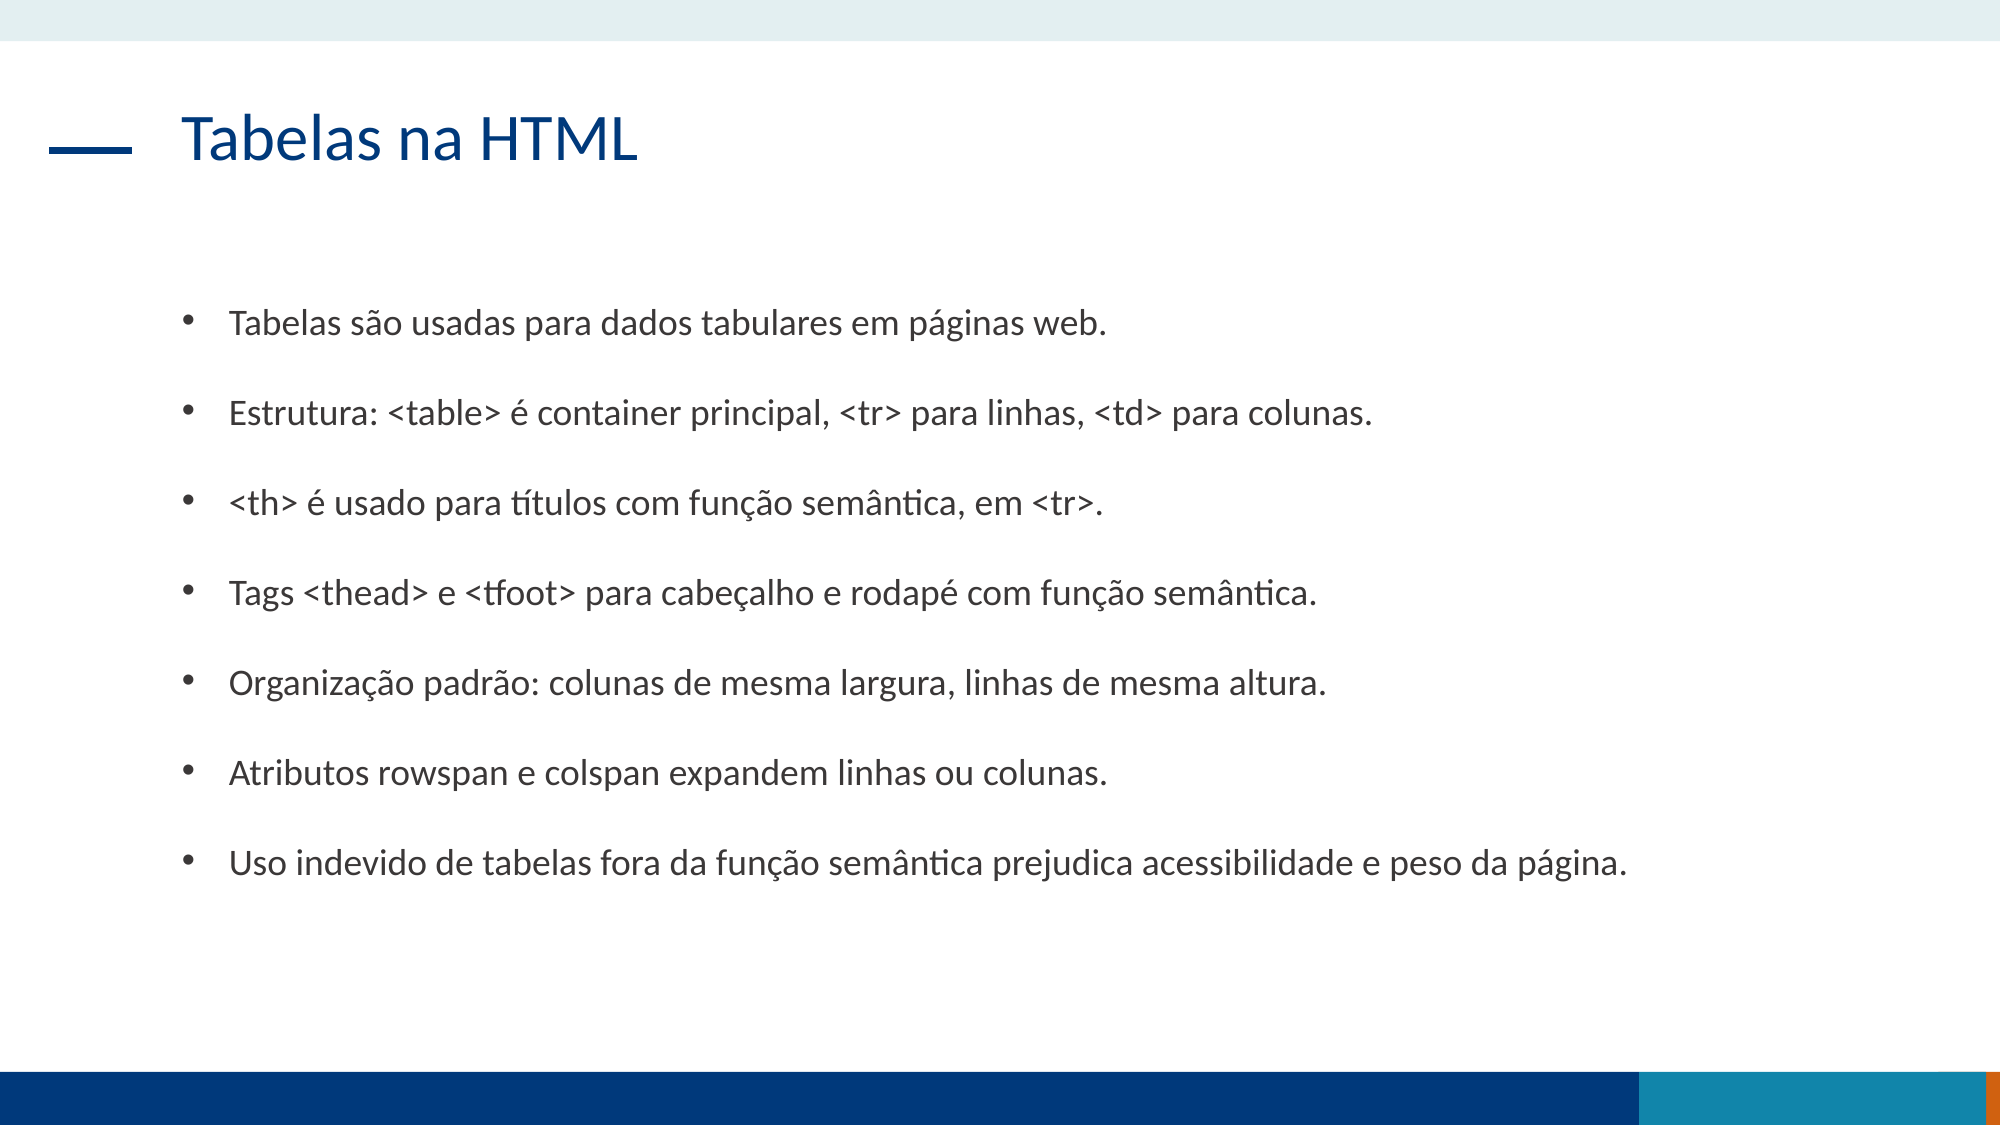

Tabelas na HTML
Tabelas são usadas para dados tabulares em páginas web.

Estrutura: <table> é container principal, <tr> para linhas, <td> para colunas.

<th> é usado para títulos com função semântica, em <tr>.

Tags <thead> e <tfoot> para cabeçalho e rodapé com função semântica.

Organização padrão: colunas de mesma largura, linhas de mesma altura.

Atributos rowspan e colspan expandem linhas ou colunas.

Uso indevido de tabelas fora da função semântica prejudica acessibilidade e peso da página.